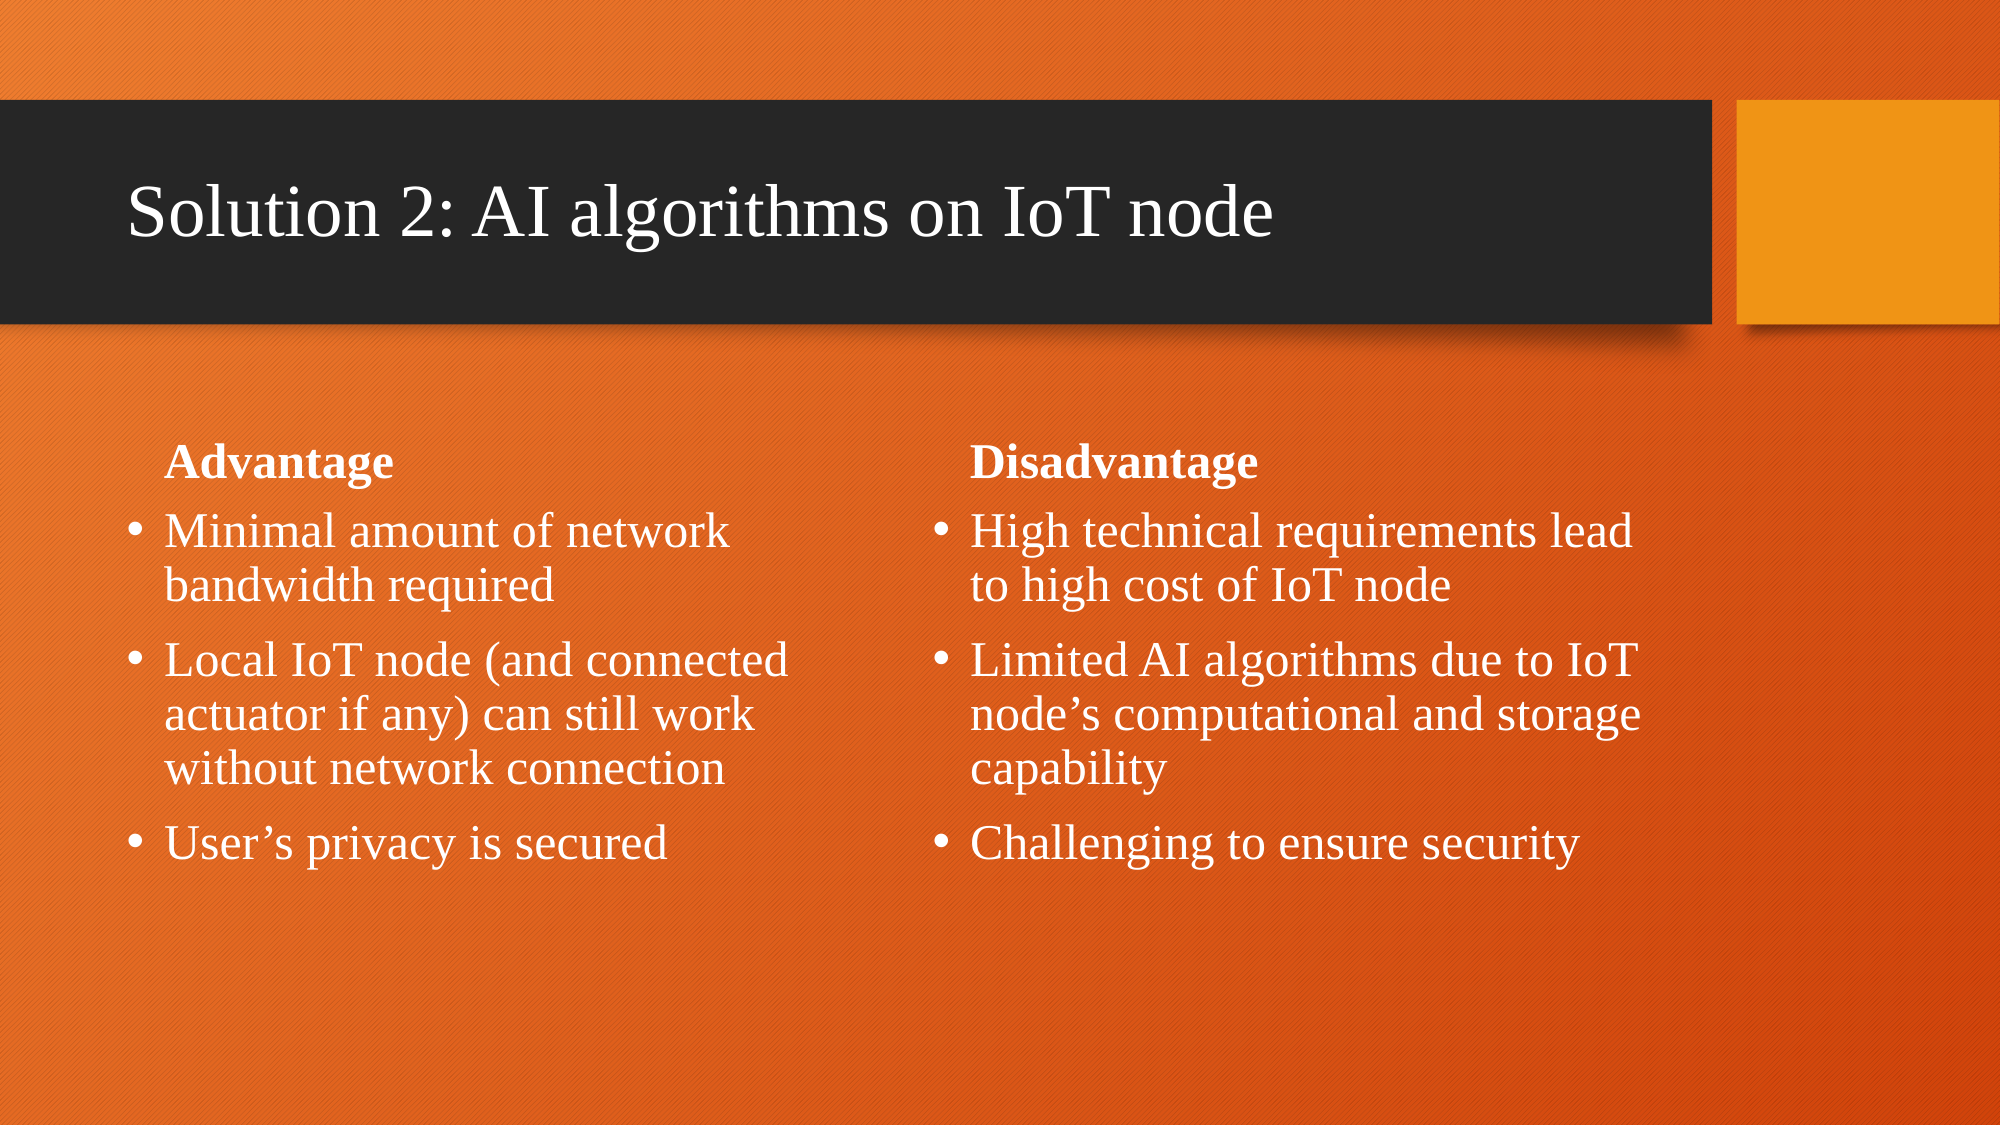

# Solution 2: AI algorithms on IoT node
Advantage
Disadvantage
Minimal amount of network bandwidth required
Local IoT node (and connected actuator if any) can still work without network connection
User’s privacy is secured

High technical requirements lead to high cost of IoT node
Limited AI algorithms due to IoT node’s computational and storage capability
Challenging to ensure security